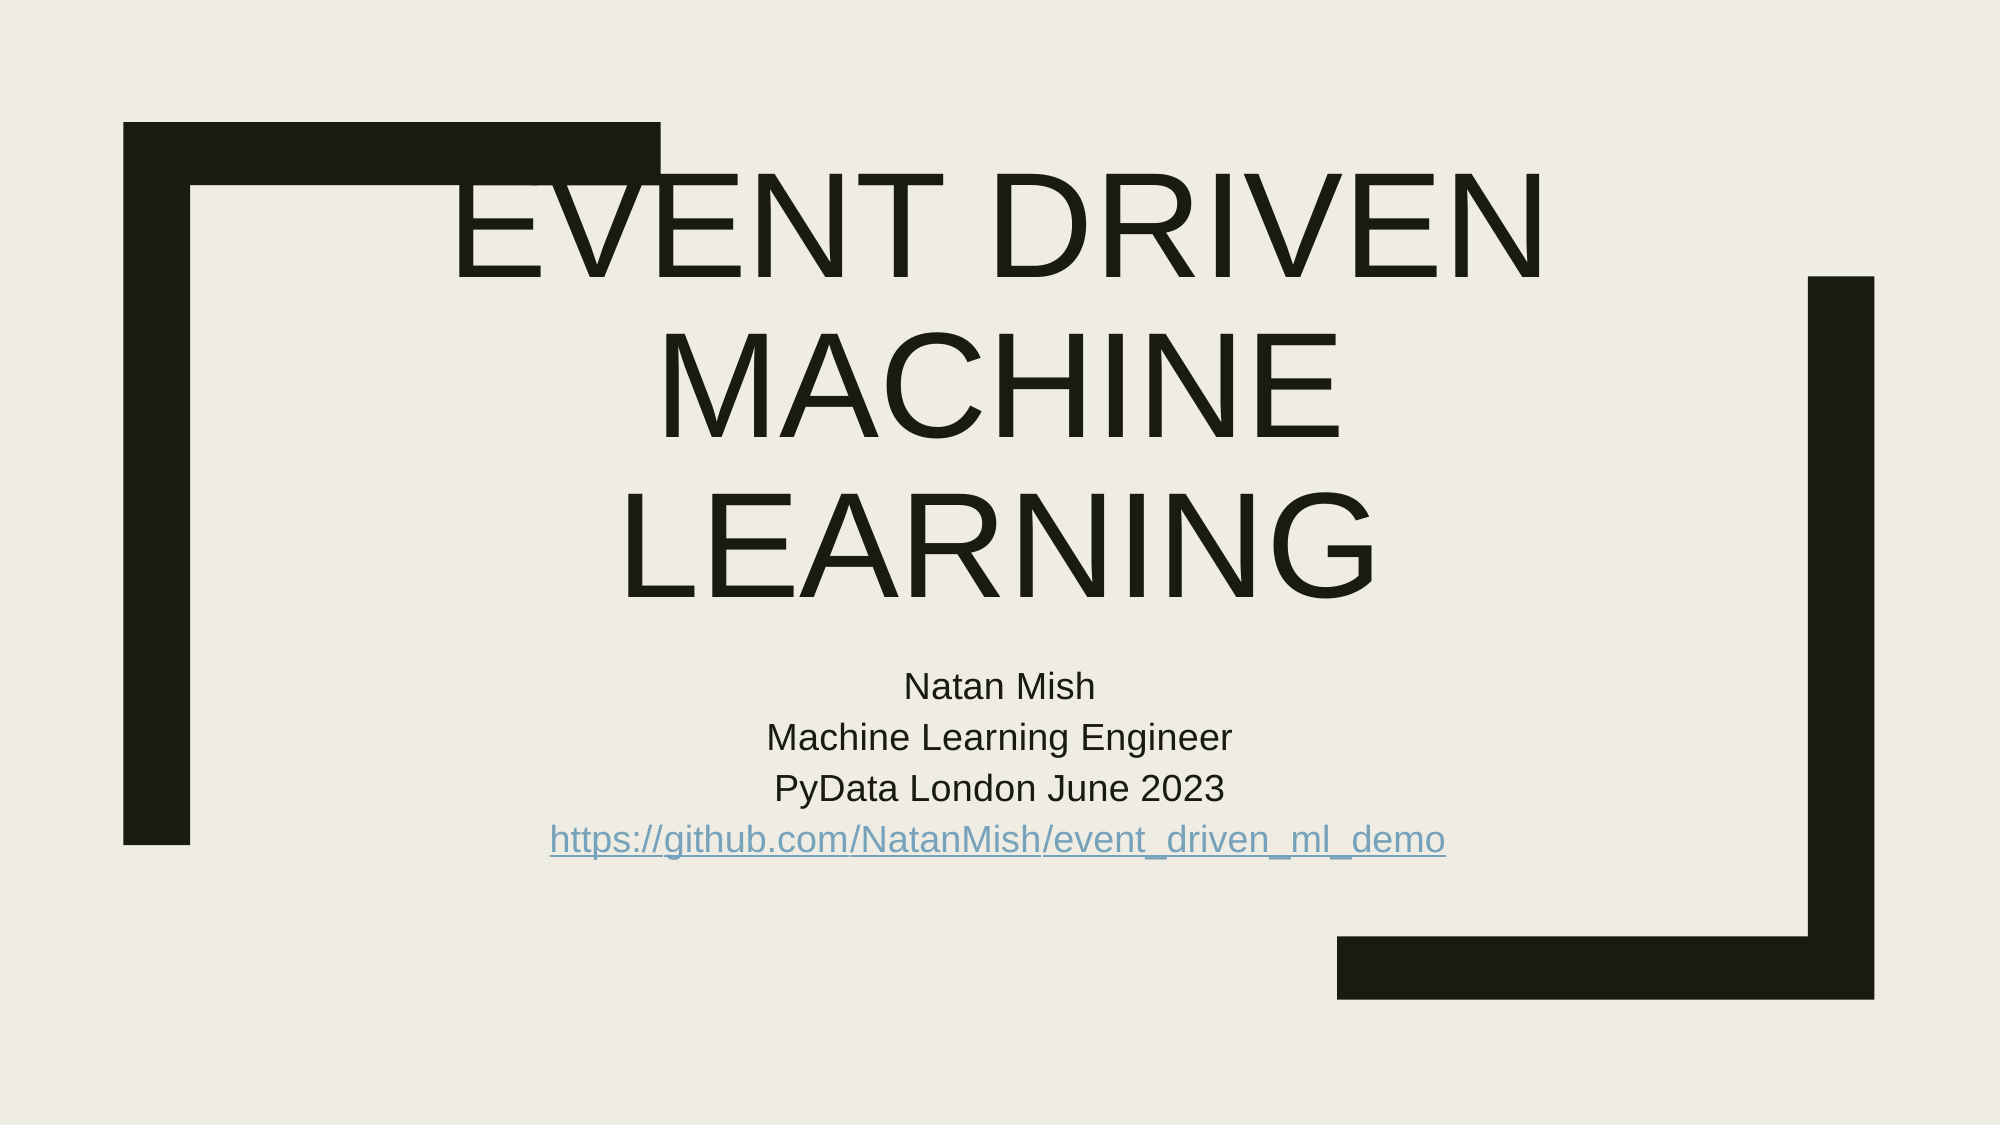

# Event driven machine learning
Natan Mish
Machine Learning Engineer
PyData London June 2023
https://github.com/NatanMish/event_driven_ml_demo